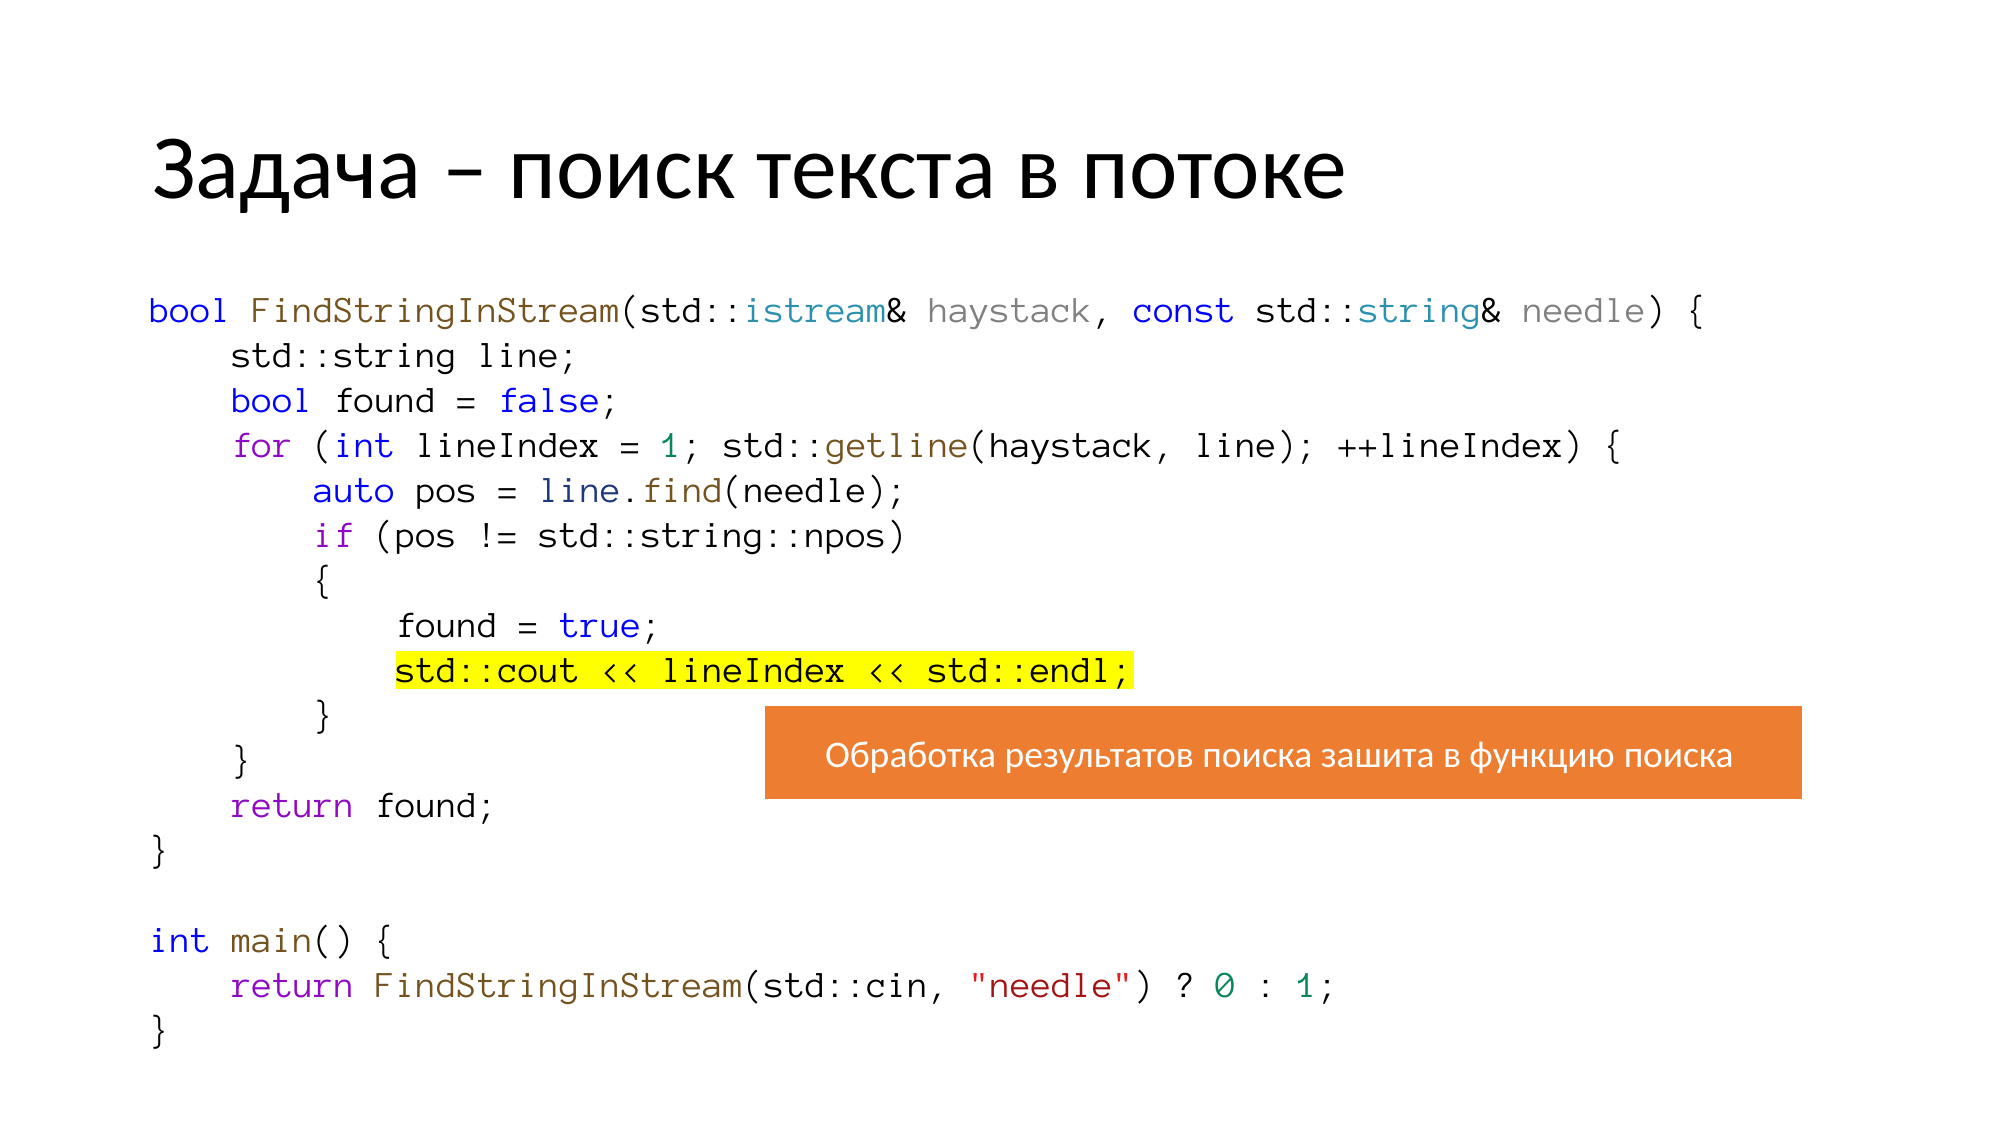

# Задача – поиск текста в потоке
bool FindStringInStream(std::istream& haystack, const std::string& needle) {
    std::string line;
    bool found = false;
    for (int lineIndex = 1; std::getline(haystack, line); ++lineIndex) {
        auto pos = line.find(needle);
        if (pos != std::string::npos)
        {
            found = true;
            std::cout << lineIndex << std::endl;
        }
    }
    return found;
}

int main() {
    return FindStringInStream(std::cin, "needle") ? 0 : 1;
}
Обработка результатов поиска зашита в функцию поиска